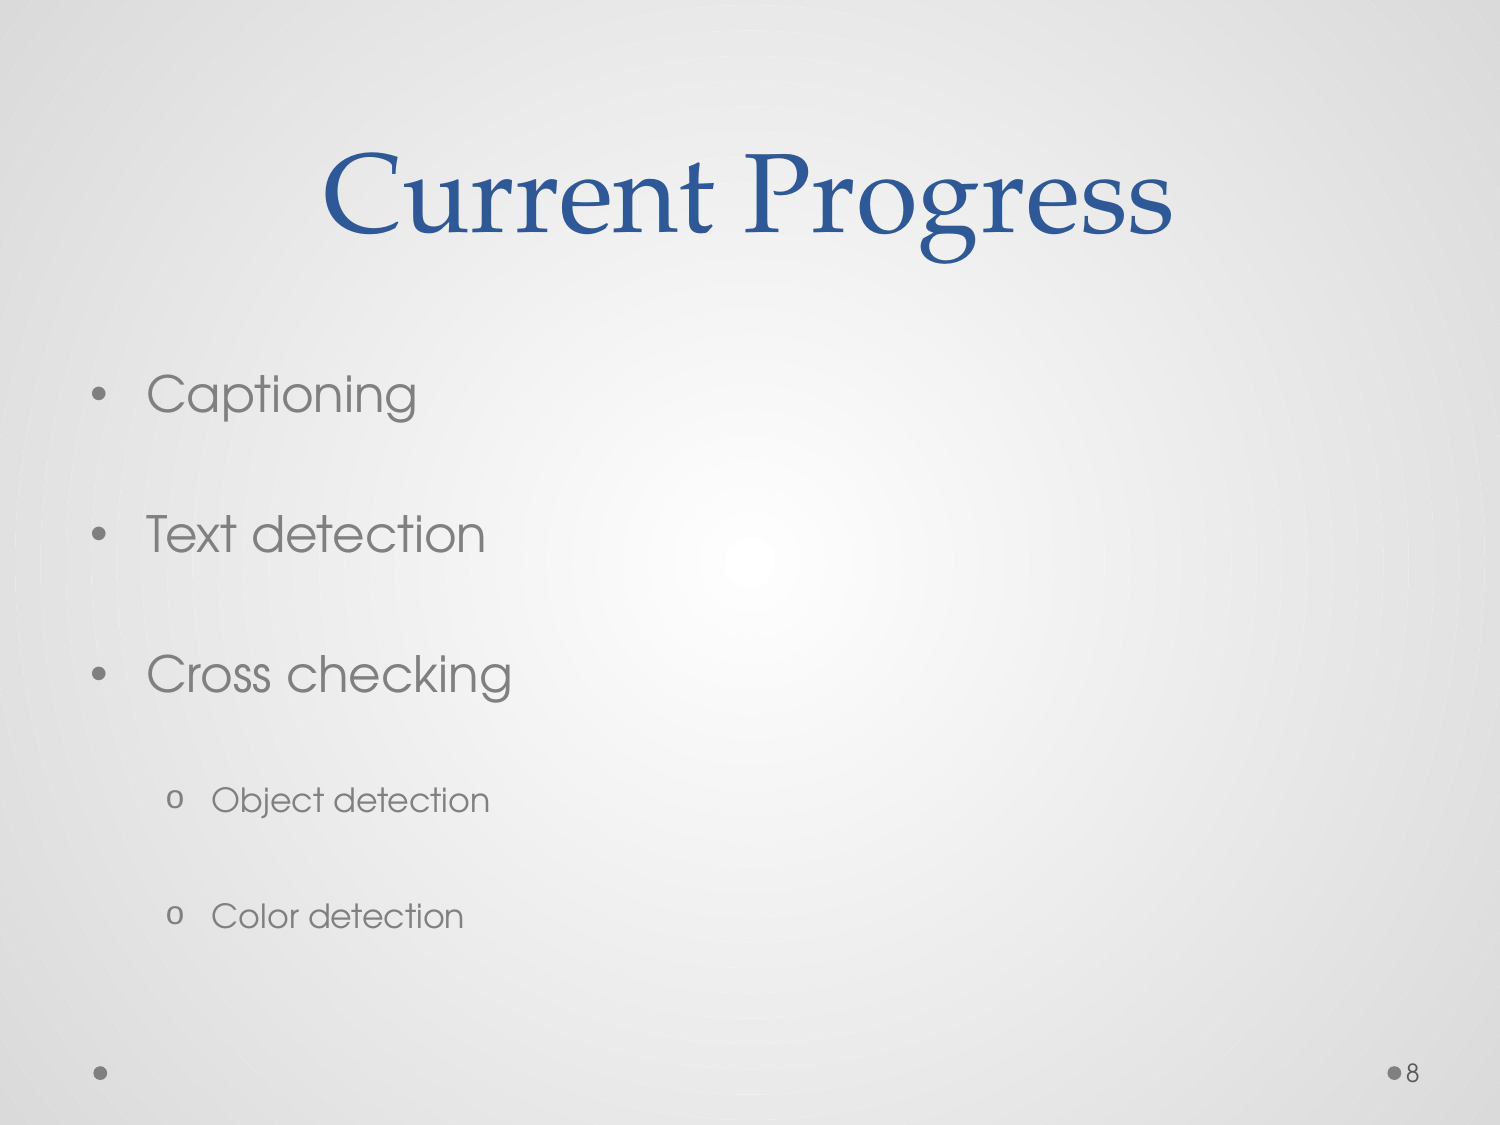

# Current Progress
Captioning

Text detection

Cross checking

Object detection

Color detection
8